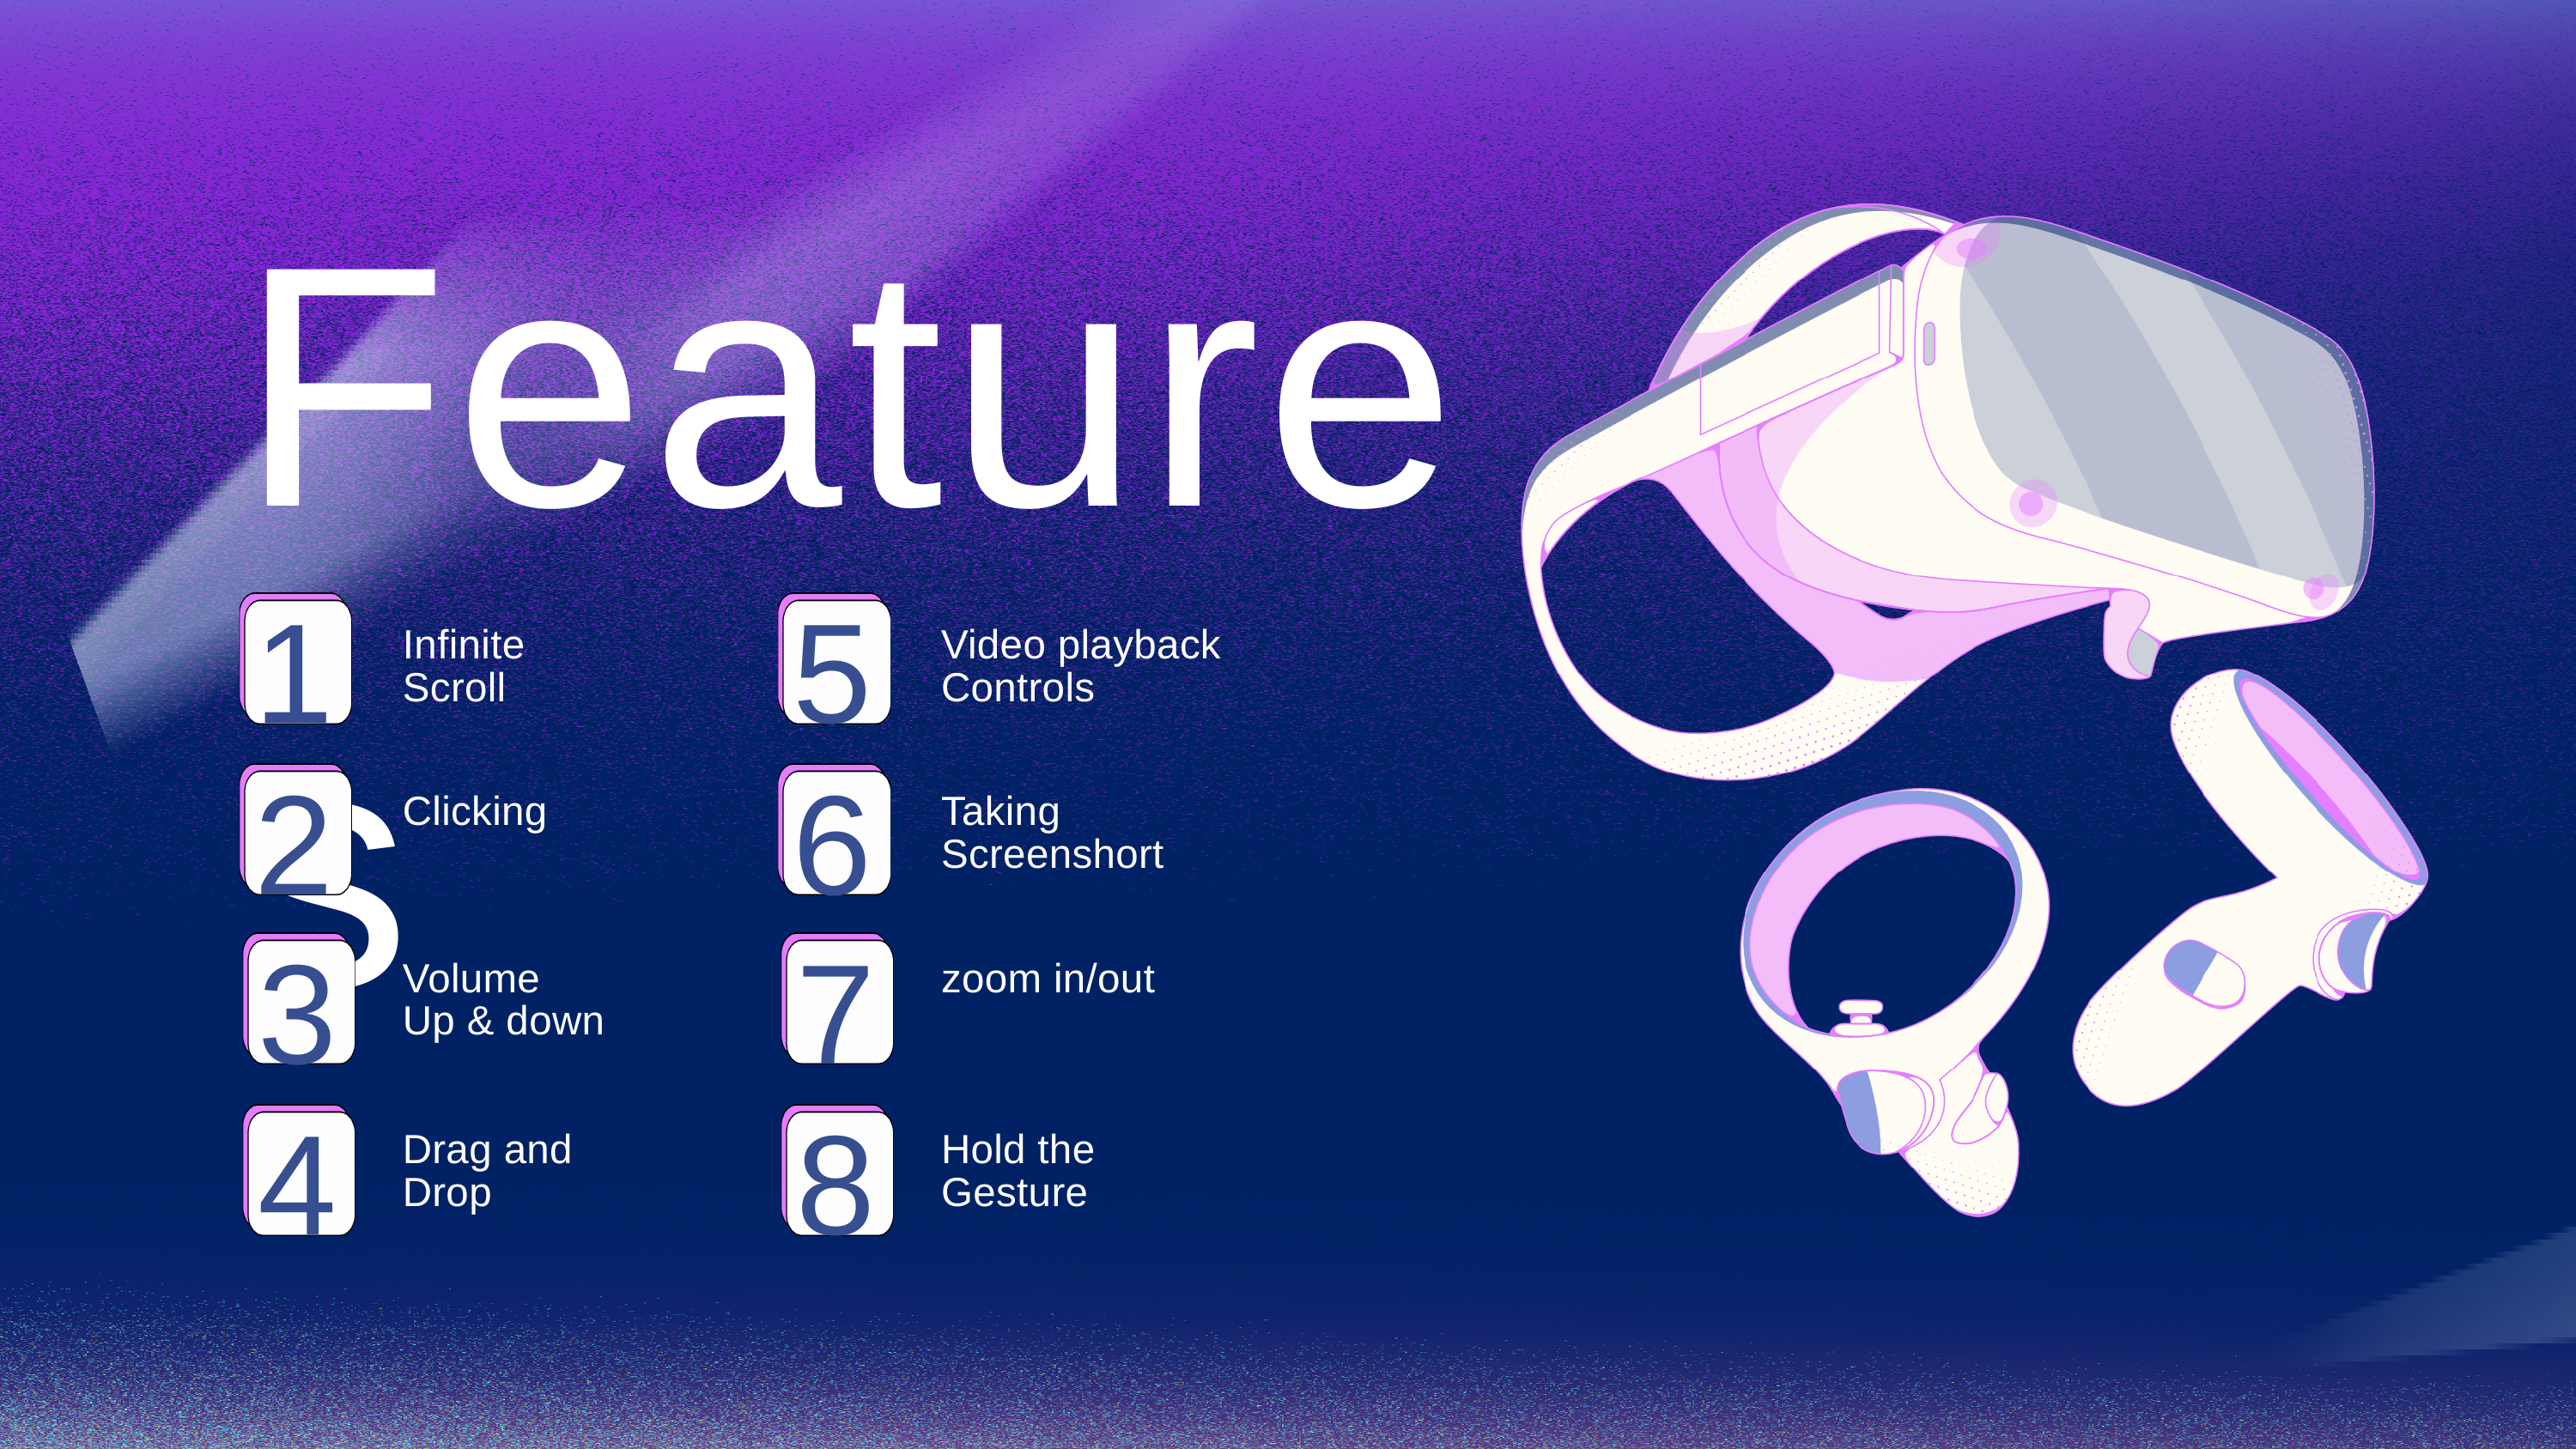

Features

1

5

Infinite
Scroll
Video playback
Controls
2

6

Clicking
Taking
Screenshort
3

7

Volume
Up & down
zoom in/out
4

8

Drag and
Drop
Hold the
Gesture